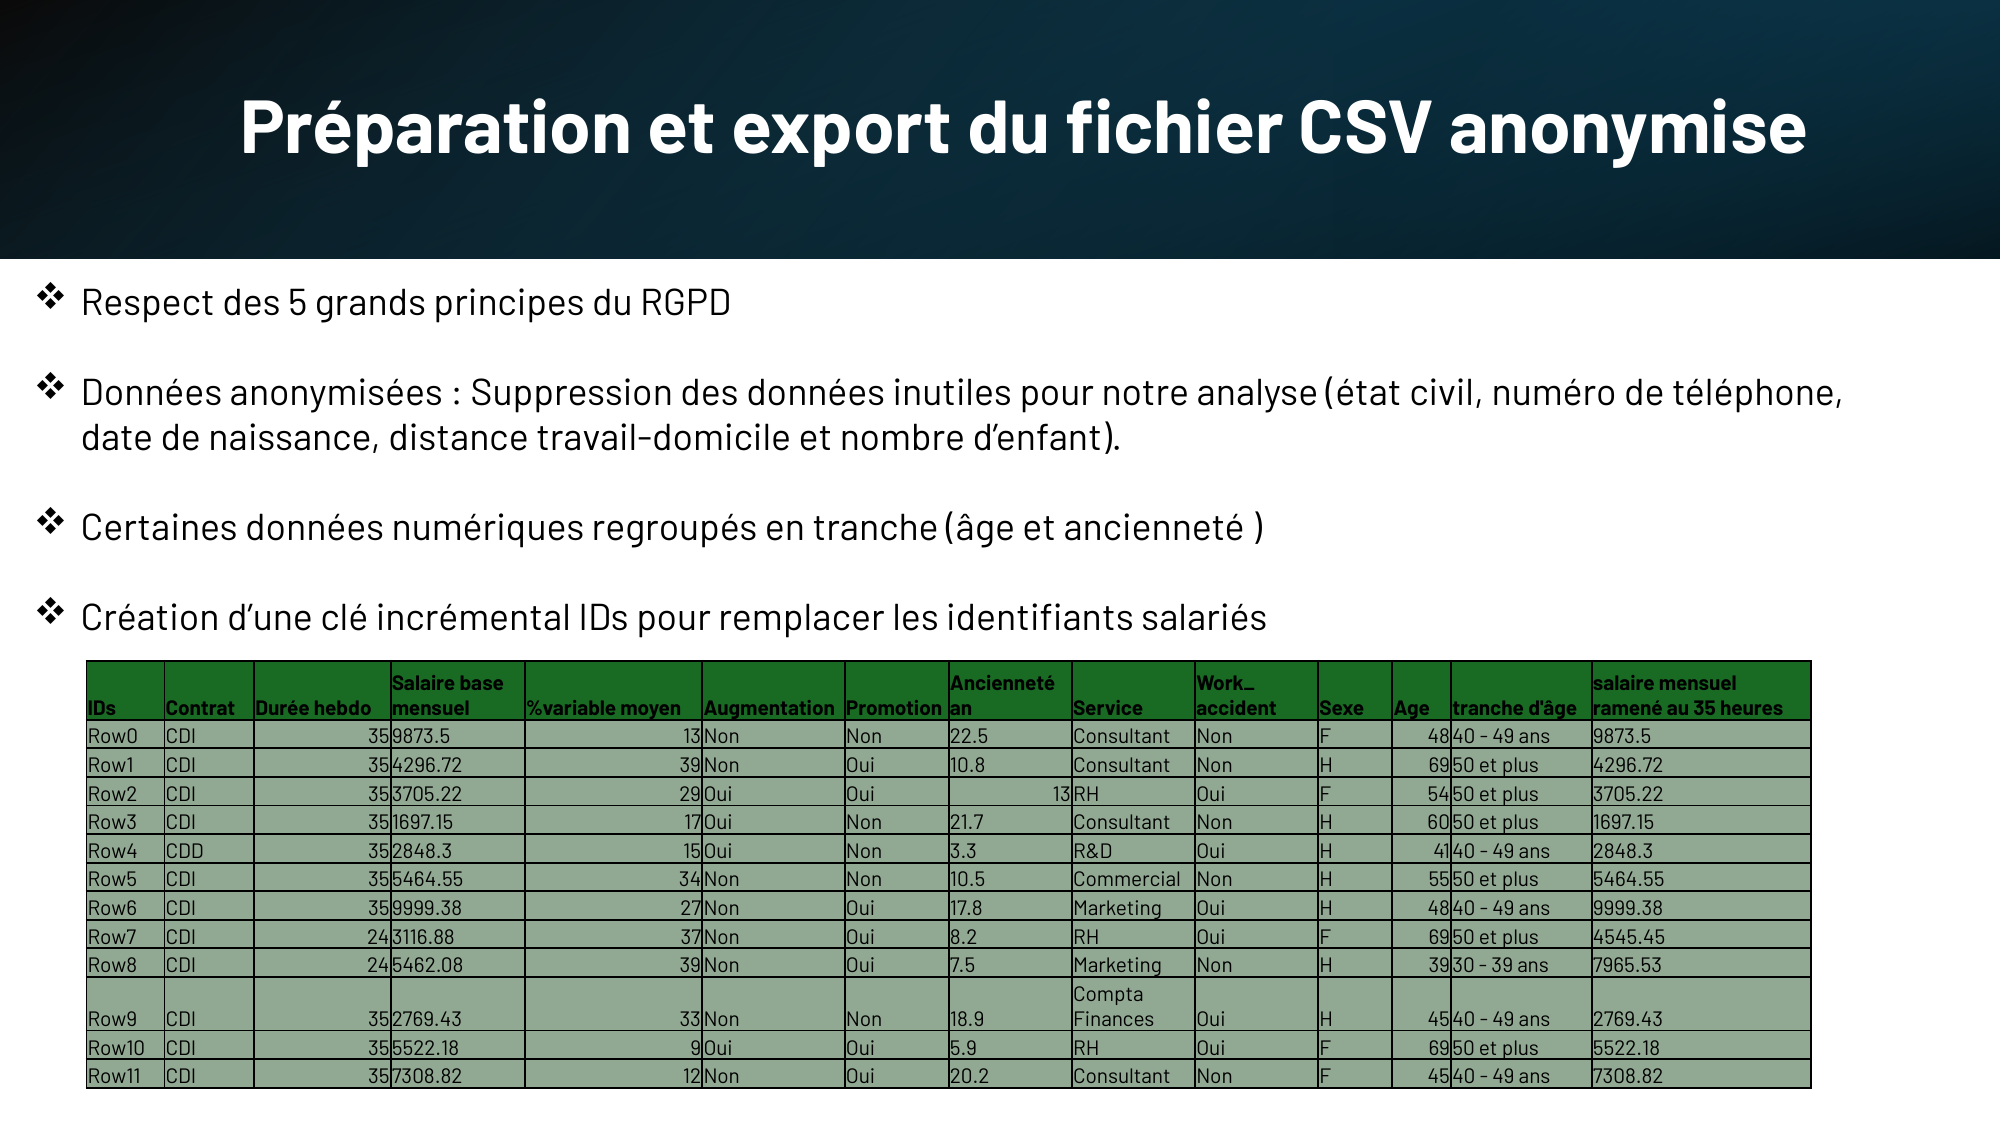

# Préparation et export du fichier CSV anonymise
Respect des 5 grands principes du RGPD

Données anonymisées : Suppression des données inutiles pour notre analyse (état civil, numéro de téléphone, date de naissance, distance travail-domicile et nombre d’enfant).

Certaines données numériques regroupés en tranche (âge et ancienneté )

Création d’une clé incrémental IDs pour remplacer les identifiants salariés

| IDs | Contrat | Durée hebdo | Salaire base mensuel | %variable moyen | Augmentation | Promotion | Ancienneté an | Service | Work\_ accident | Sexe | Age | tranche d'âge | salaire mensuel ramené au 35 heures |
| --- | --- | --- | --- | --- | --- | --- | --- | --- | --- | --- | --- | --- | --- |
| Row0 | CDI | 35 | 9873.5 | 13 | Non | Non | 22.5 | Consultant | Non | F | 48 | 40 - 49 ans | 9873.5 |
| Row1 | CDI | 35 | 4296.72 | 39 | Non | Oui | 10.8 | Consultant | Non | H | 69 | 50 et plus | 4296.72 |
| Row2 | CDI | 35 | 3705.22 | 29 | Oui | Oui | 13 | RH | Oui | F | 54 | 50 et plus | 3705.22 |
| Row3 | CDI | 35 | 1697.15 | 17 | Oui | Non | 21.7 | Consultant | Non | H | 60 | 50 et plus | 1697.15 |
| Row4 | CDD | 35 | 2848.3 | 15 | Oui | Non | 3.3 | R&D | Oui | H | 41 | 40 - 49 ans | 2848.3 |
| Row5 | CDI | 35 | 5464.55 | 34 | Non | Non | 10.5 | Commercial | Non | H | 55 | 50 et plus | 5464.55 |
| Row6 | CDI | 35 | 9999.38 | 27 | Non | Oui | 17.8 | Marketing | Oui | H | 48 | 40 - 49 ans | 9999.38 |
| Row7 | CDI | 24 | 3116.88 | 37 | Non | Oui | 8.2 | RH | Oui | F | 69 | 50 et plus | 4545.45 |
| Row8 | CDI | 24 | 5462.08 | 39 | Non | Oui | 7.5 | Marketing | Non | H | 39 | 30 - 39 ans | 7965.53 |
| Row9 | CDI | 35 | 2769.43 | 33 | Non | Non | 18.9 | Compta Finances | Oui | H | 45 | 40 - 49 ans | 2769.43 |
| Row10 | CDI | 35 | 5522.18 | 9 | Oui | Oui | 5.9 | RH | Oui | F | 69 | 50 et plus | 5522.18 |
| Row11 | CDI | 35 | 7308.82 | 12 | Non | Oui | 20.2 | Consultant | Non | F | 45 | 40 - 49 ans | 7308.82 |